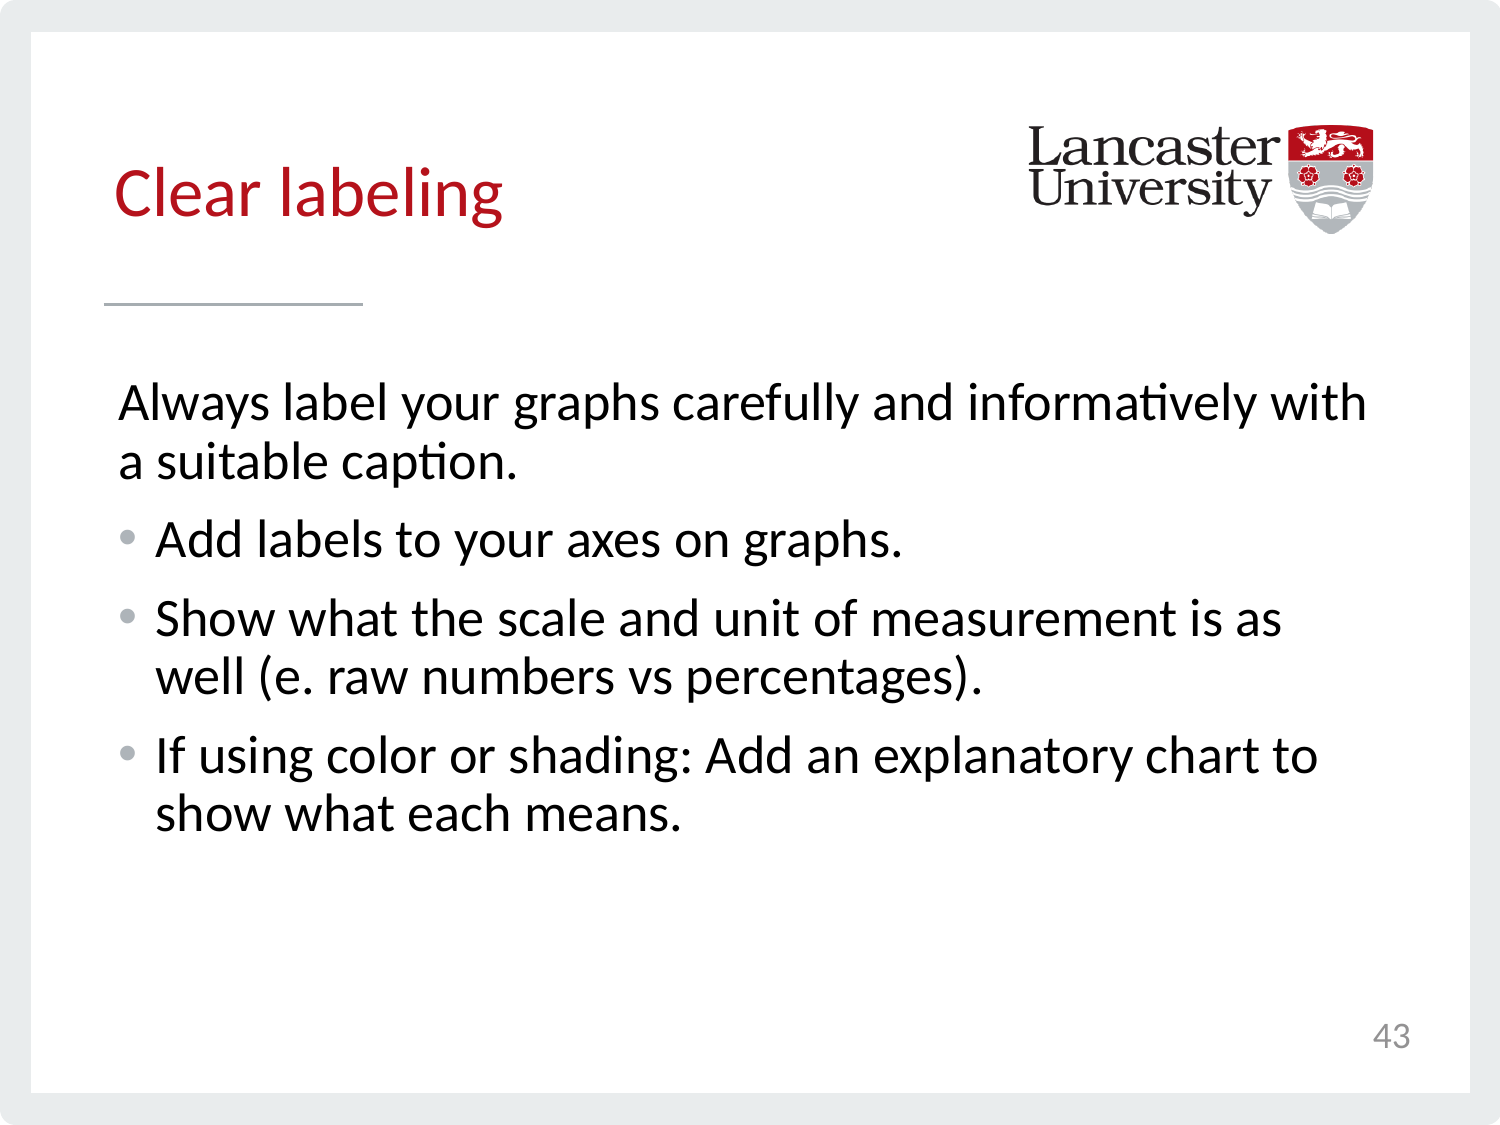

# Clear labeling
Always label your graphs carefully and informatively with a suitable caption.
Add labels to your axes on graphs.
Show what the scale and unit of measurement is as well (e. raw numbers vs percentages).
If using color or shading: Add an explanatory chart to show what each means.

43